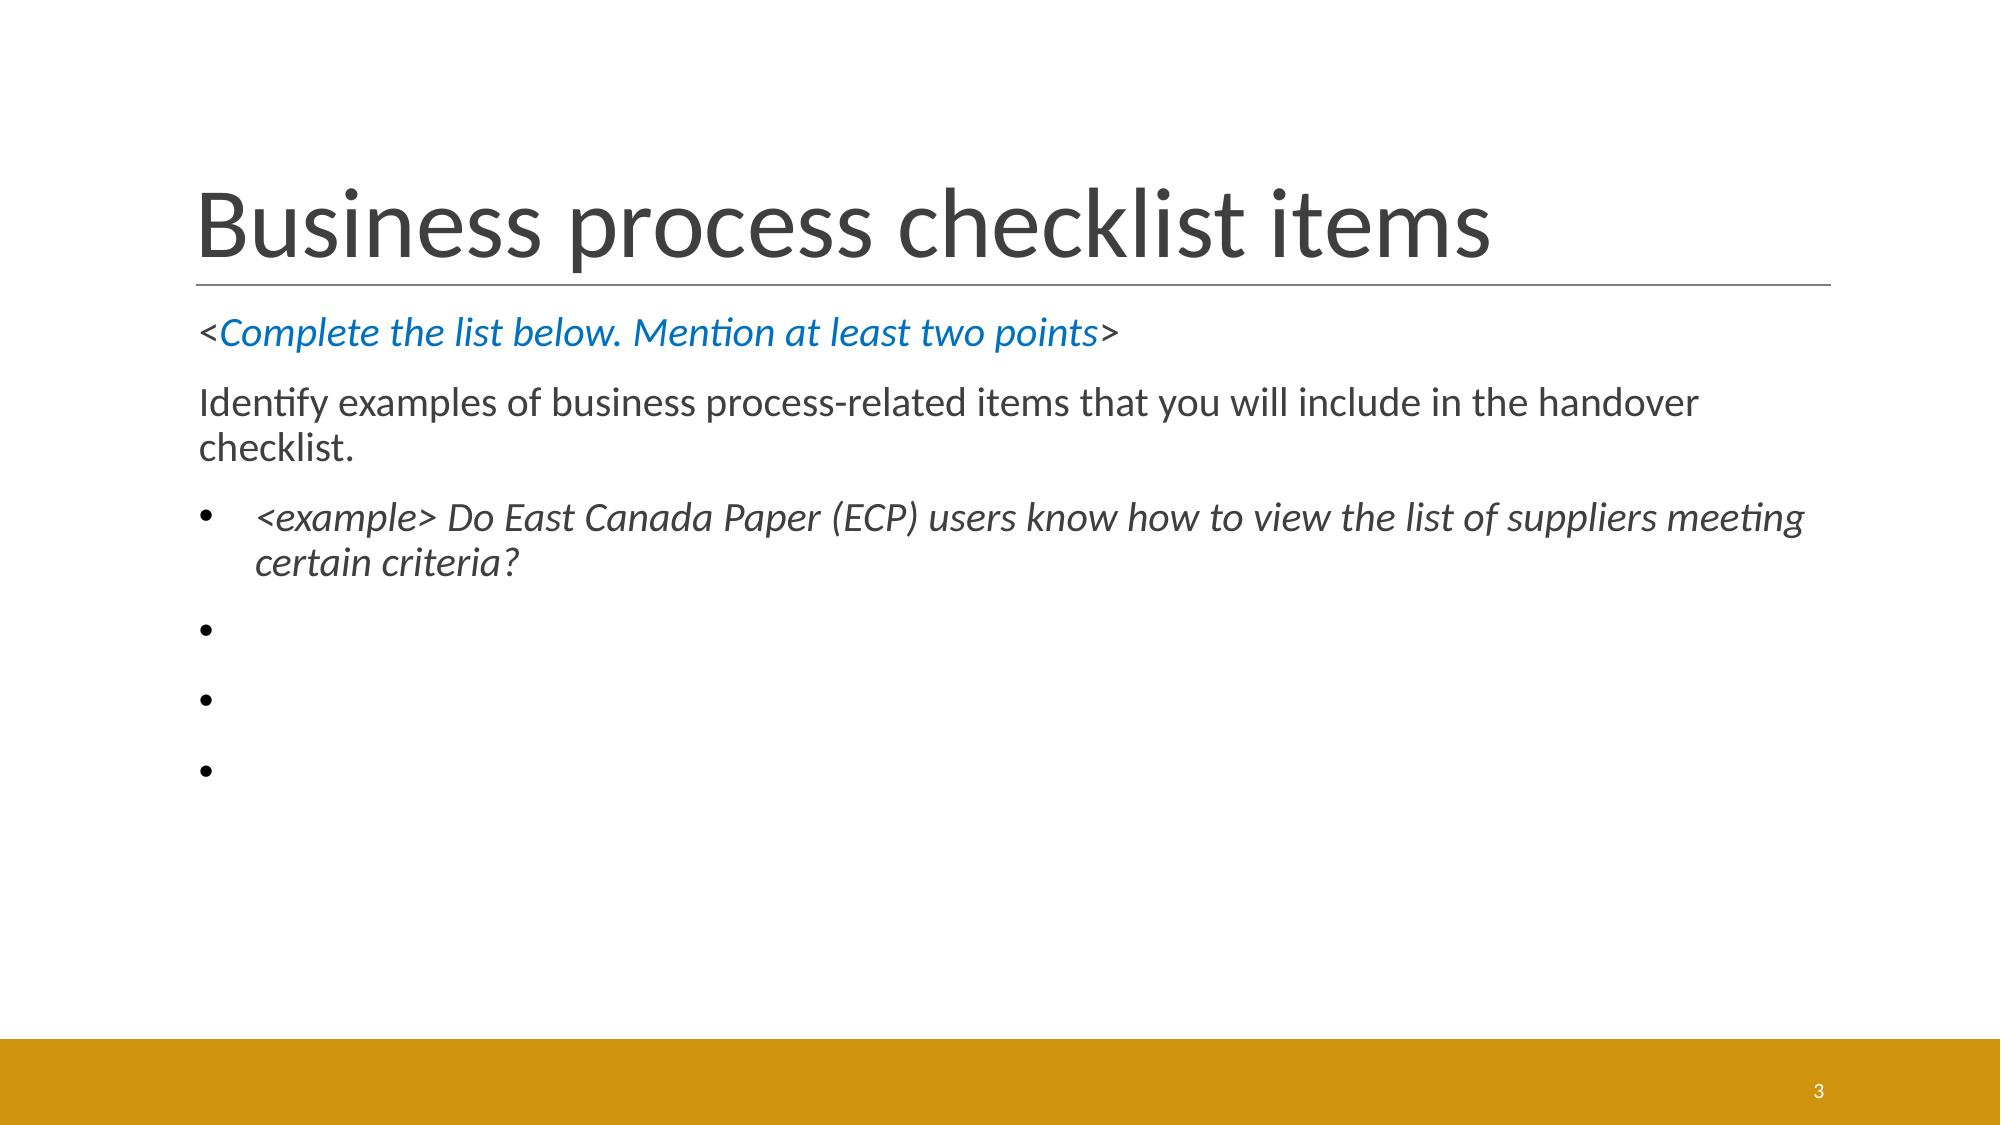

# Business process checklist items
<Complete the list below. Mention at least two points>
Identify examples of business process-related items that you will include in the handover checklist.
<example> Do East Canada Paper (ECP) users know how to view the list of suppliers meeting certain criteria?

3